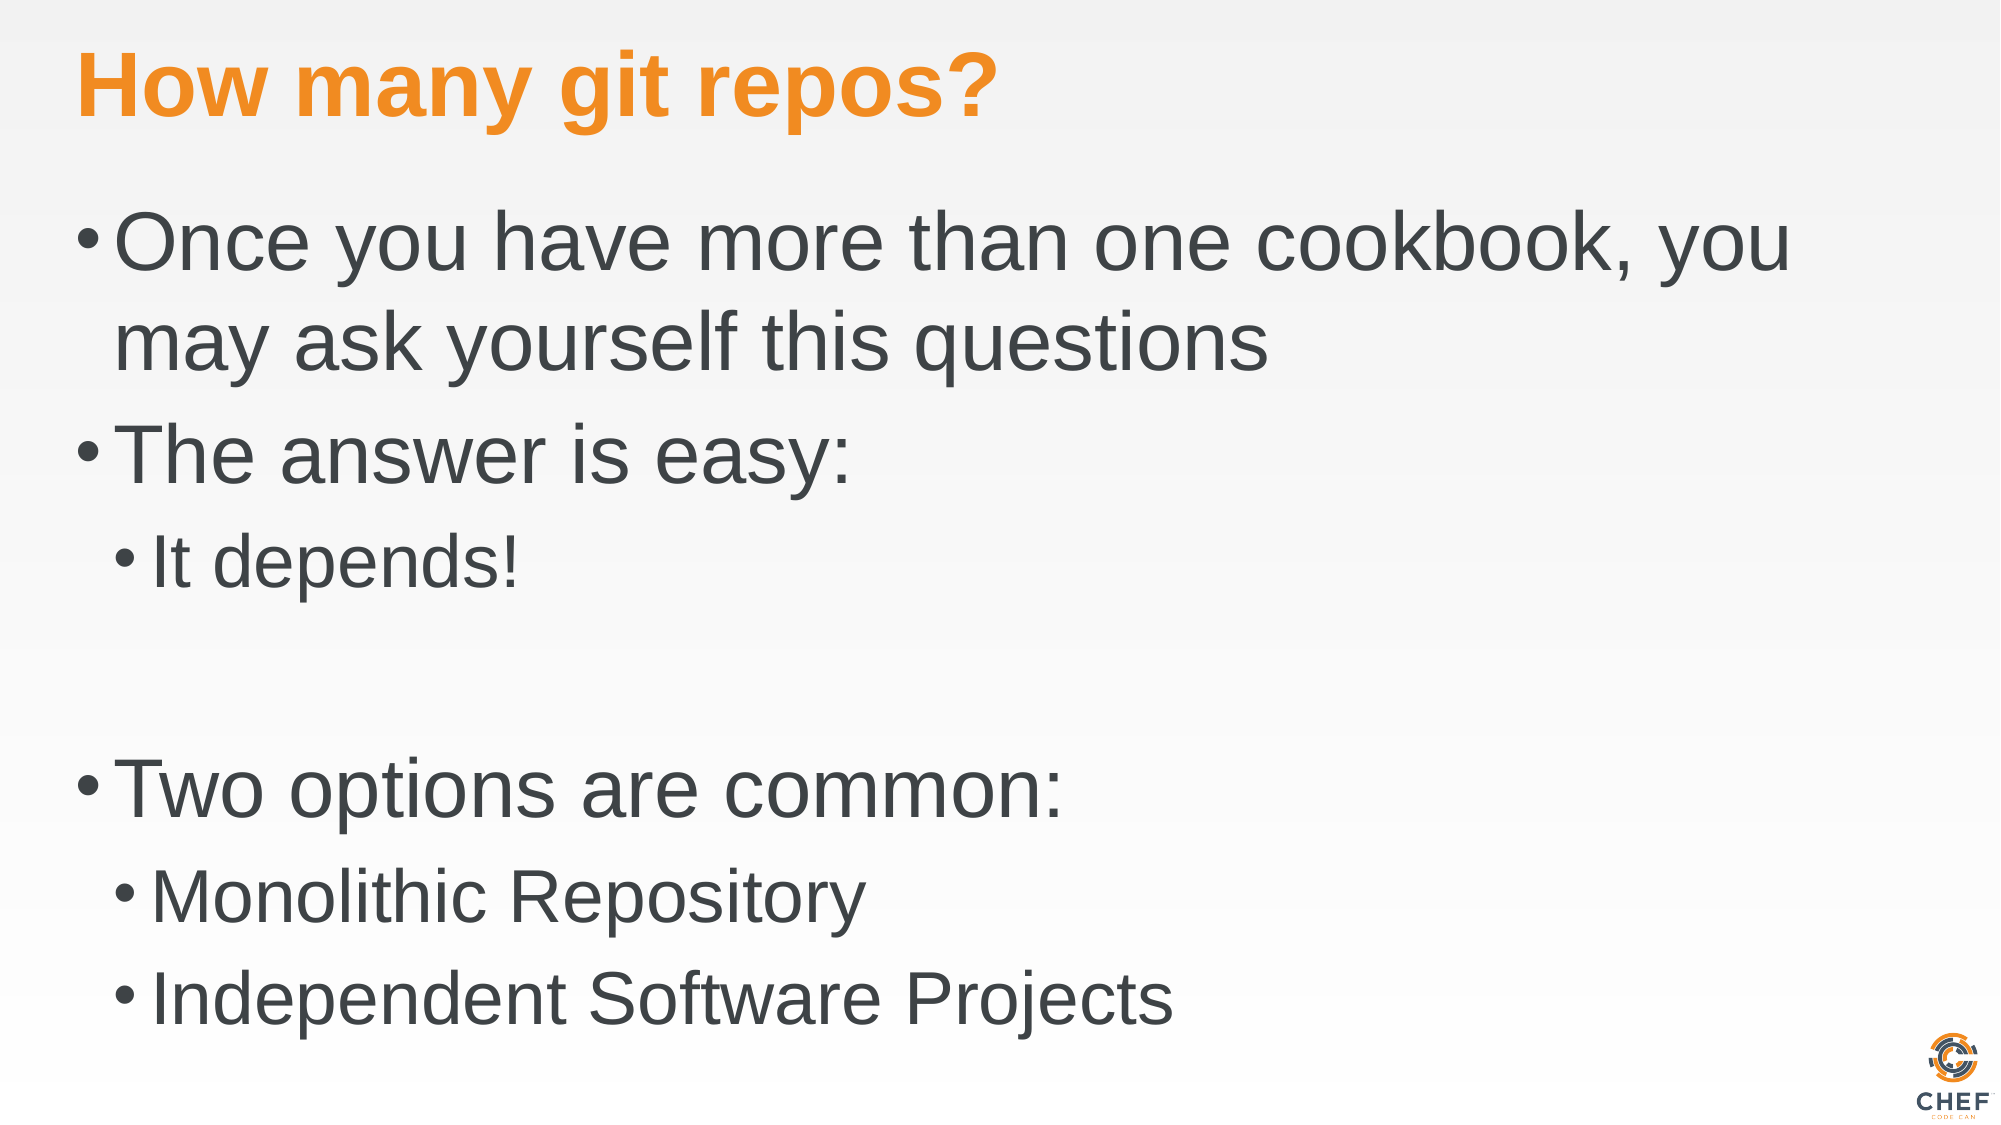

# How many git repos?
Once you have more than one cookbook, you may ask yourself this questions
The answer is easy:
It depends!

Two options are common:
Monolithic Repository
Independent Software Projects